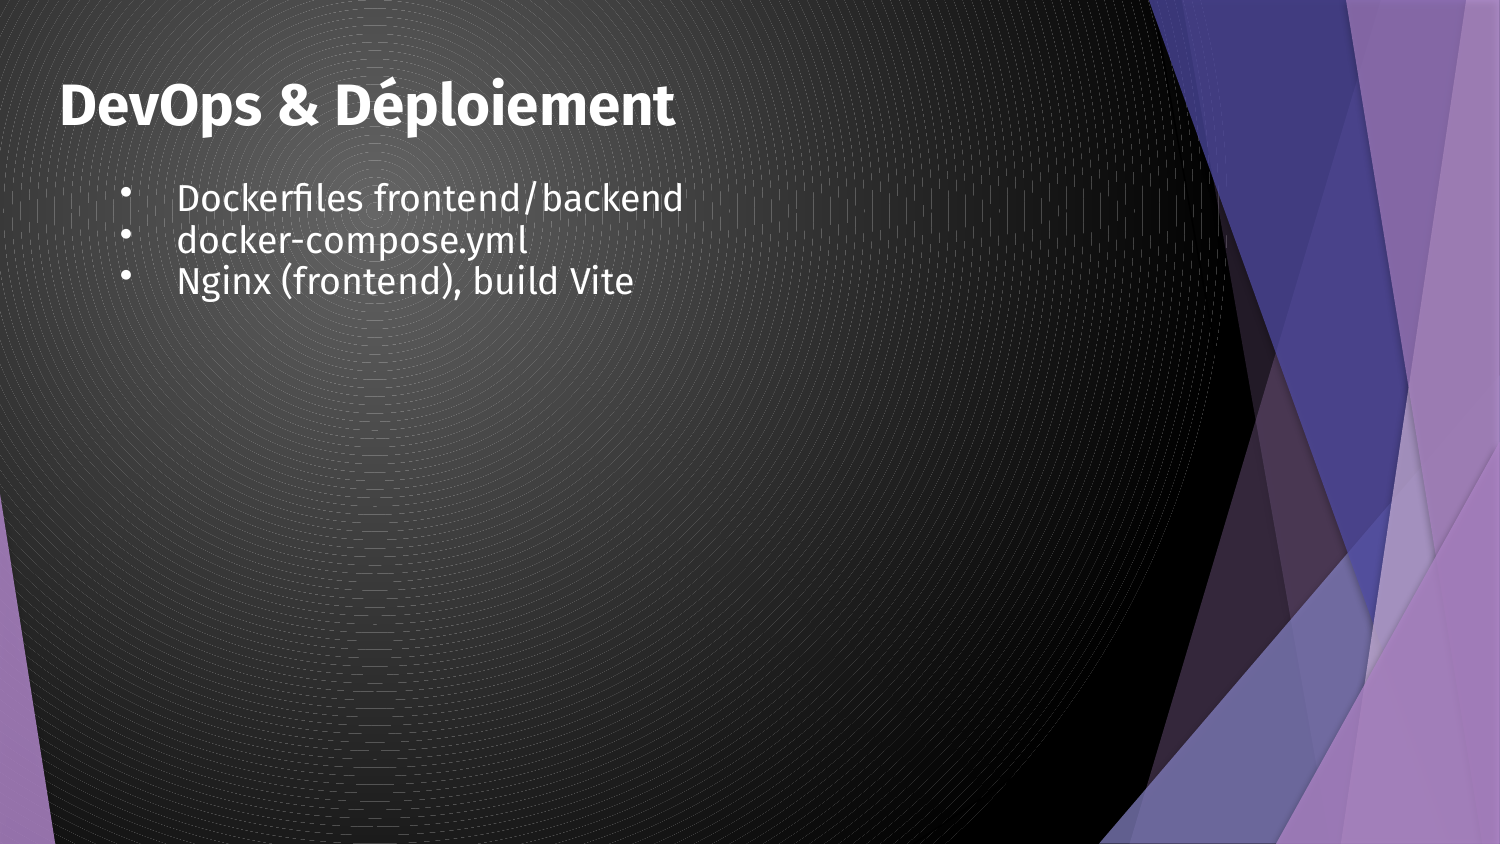

DevOps & Déploiement
Dockerfiles frontend/backend
docker-compose.yml
Nginx (frontend), build Vite